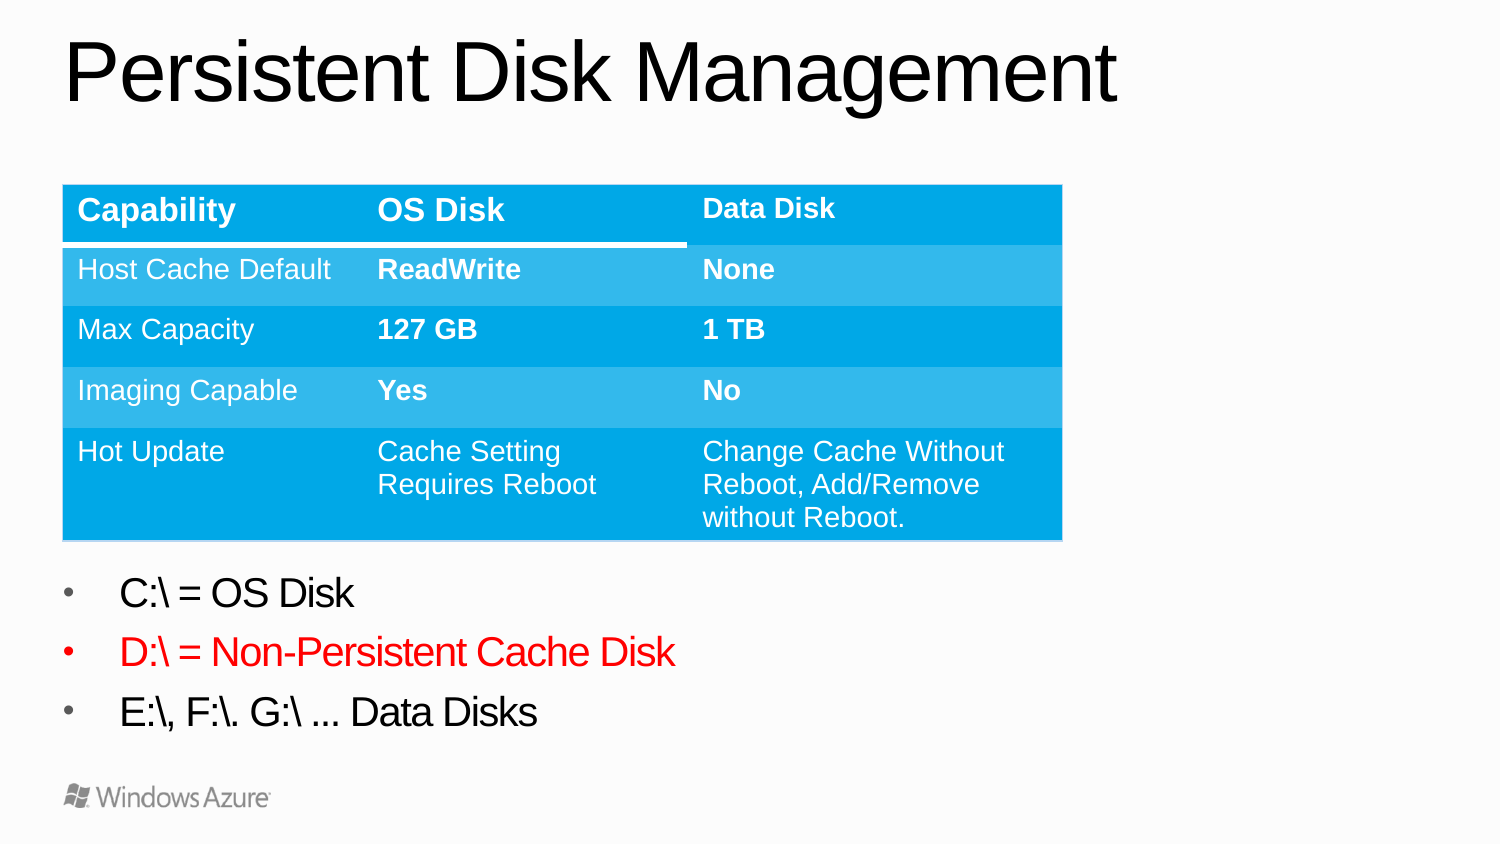

# Persistent Disk Management
| Capability | OS Disk | Data Disk |
| --- | --- | --- |
| Host Cache Default | ReadWrite | None |
| Max Capacity | 127 GB | 1 TB |
| Imaging Capable | Yes | No |
| Hot Update | Cache Setting Requires Reboot | Change Cache Without Reboot, Add/Remove without Reboot. |
C:\ = OS Disk
D:\ = Non-Persistent Cache Disk
E:\, F:\. G:\ ... Data Disks